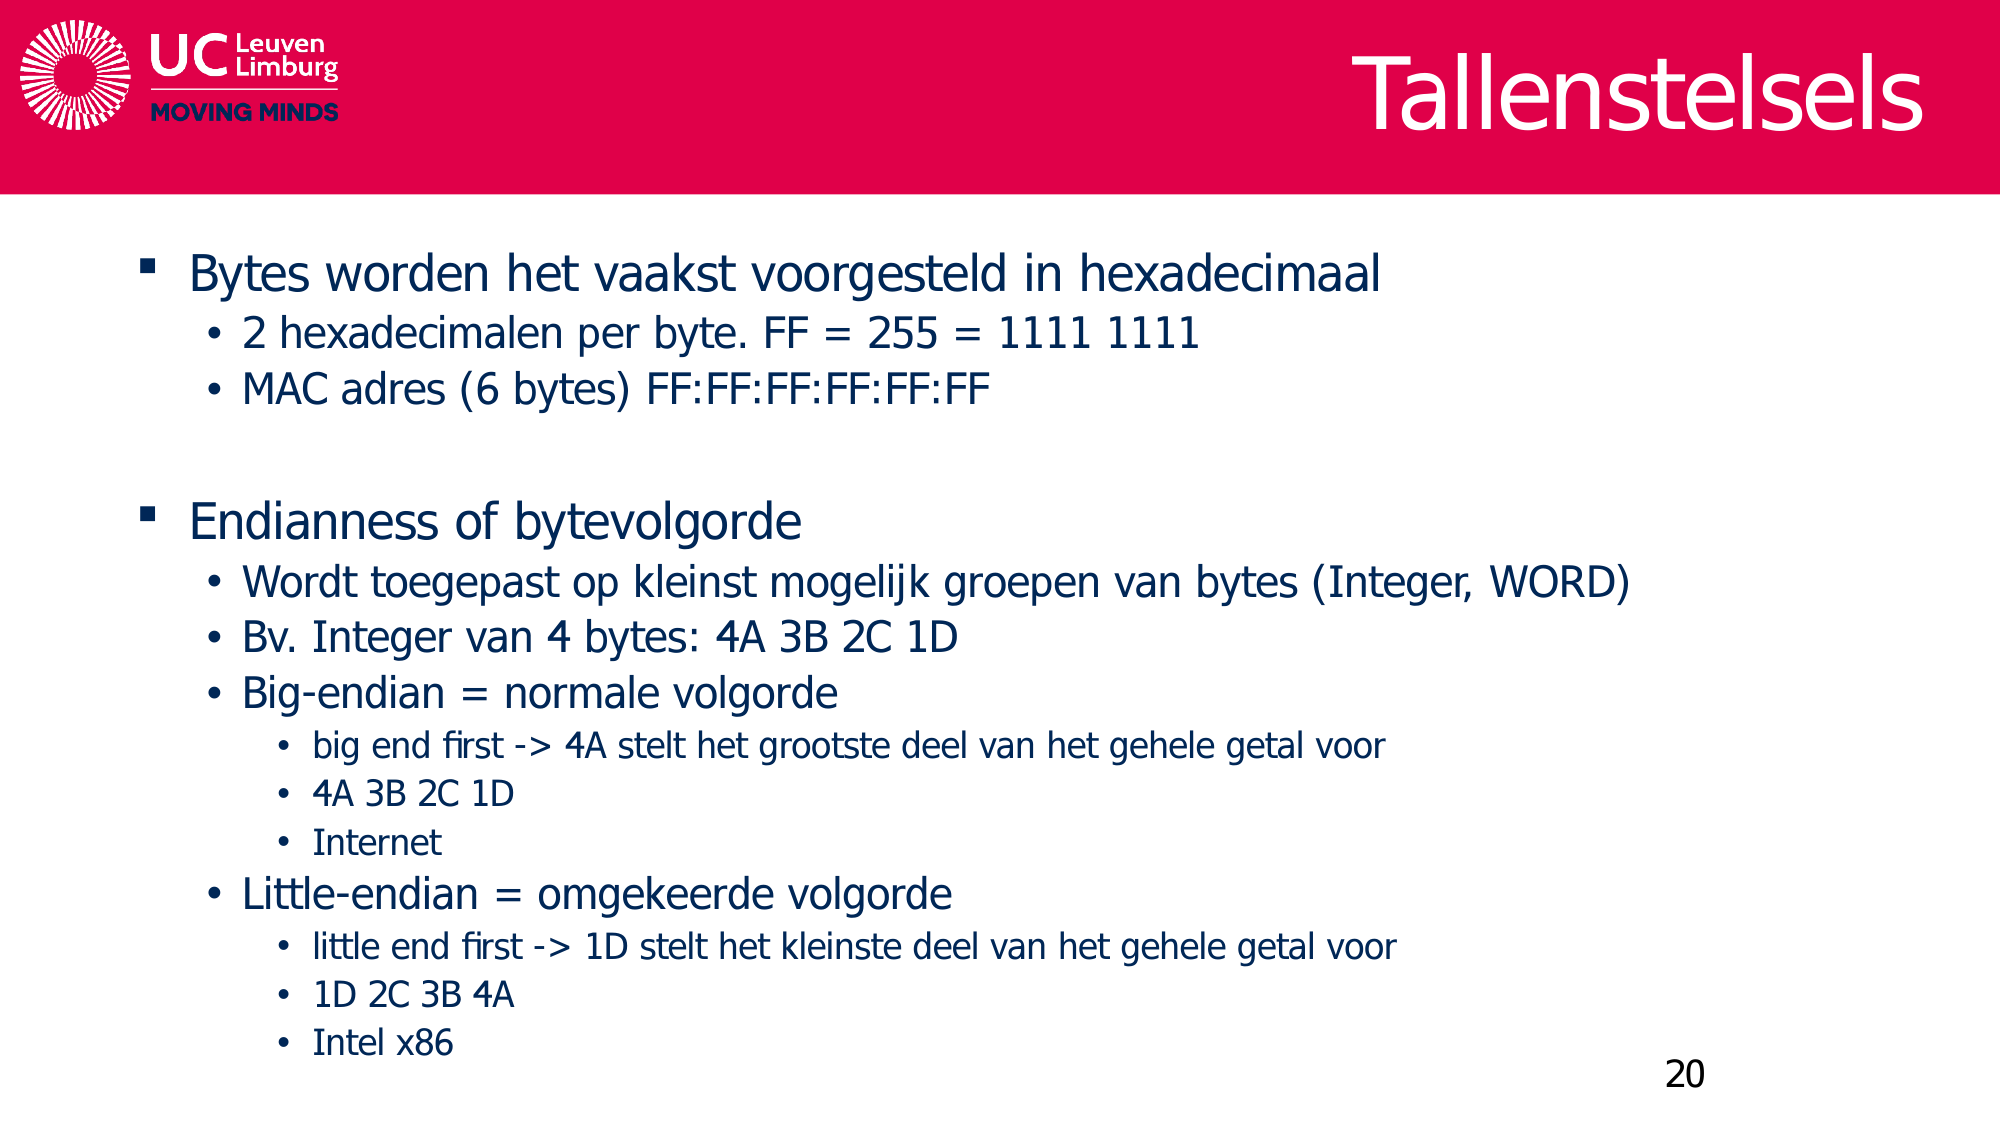

# Tallenstelsels
Bytes worden het vaakst voorgesteld in hexadecimaal
2 hexadecimalen per byte. FF = 255 = 1111 1111
MAC adres (6 bytes) FF:FF:FF:FF:FF:FF

Endianness of bytevolgorde
Wordt toegepast op kleinst mogelijk groepen van bytes (Integer, WORD)
Bv. Integer van 4 bytes: 4A 3B 2C 1D
Big-endian = normale volgorde
big end first -> 4A stelt het grootste deel van het gehele getal voor
4A 3B 2C 1D
Internet
Little-endian = omgekeerde volgorde
little end first -> 1D stelt het kleinste deel van het gehele getal voor
1D 2C 3B 4A
Intel x86
20